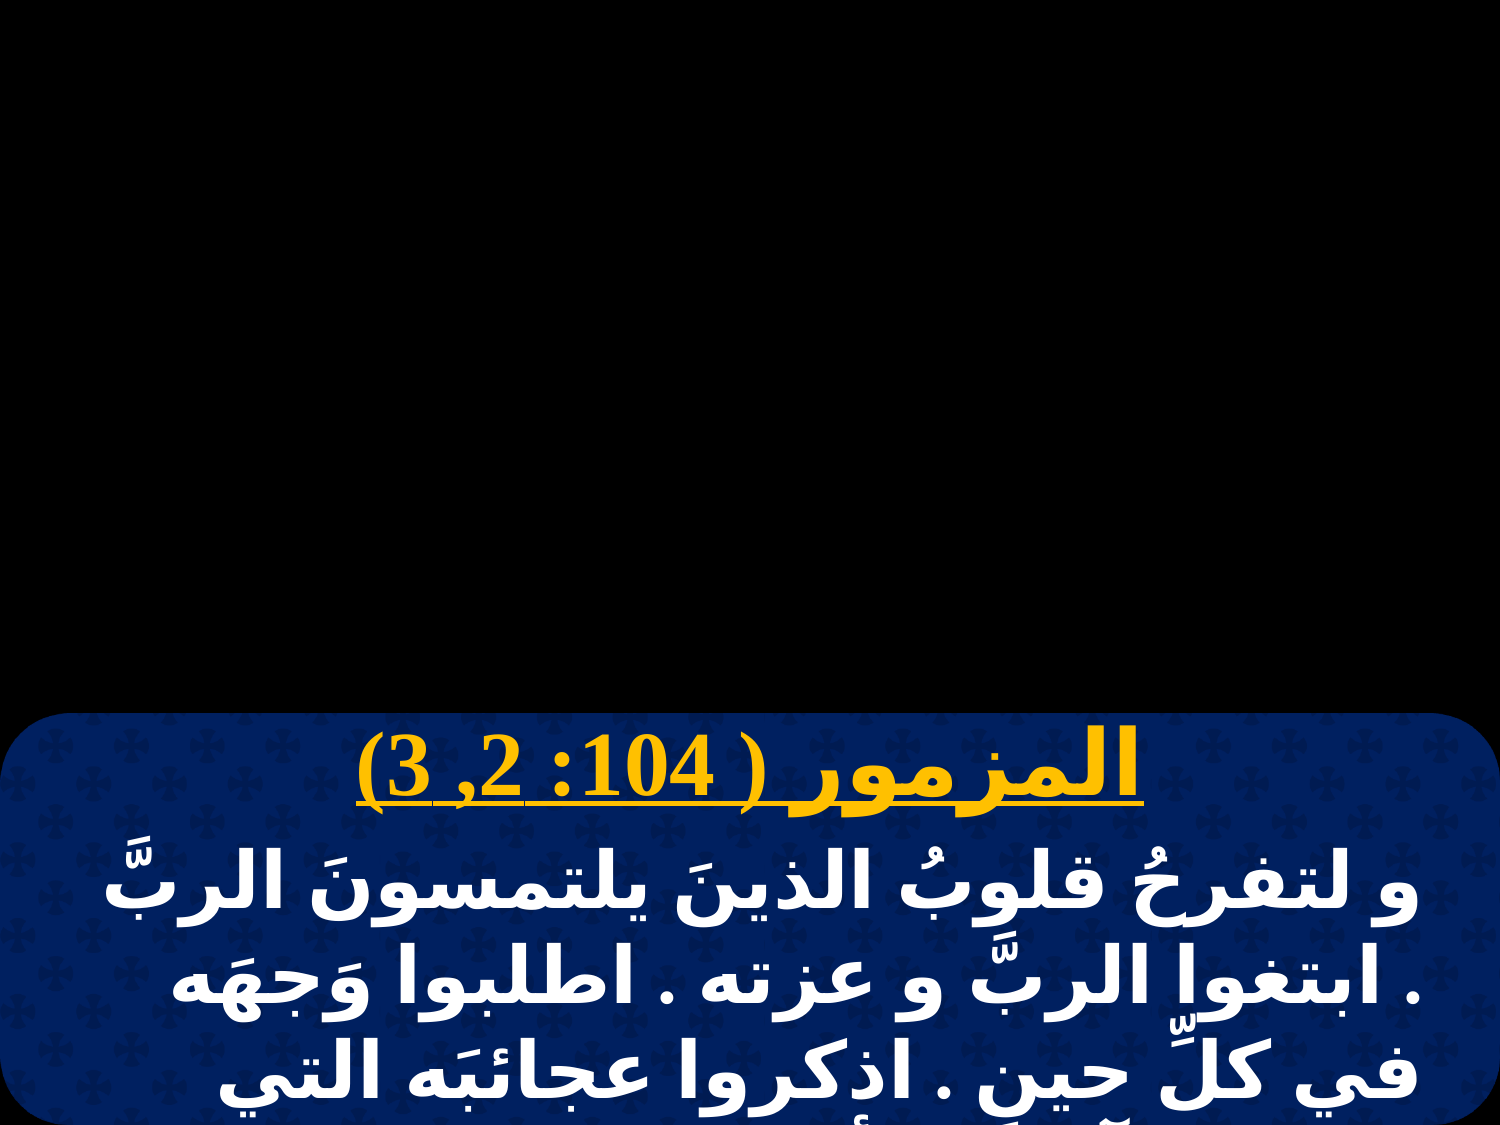

المزمور ( 104: 2, 3)
و لتفرحُ قلوبُ الذينَ يلتمسونَ الربَّ . ابتغوا الربَّ و عزته . اطلبوا وَجهَه في كلِّ حينٍ . اذكروا عجائبَه التي صنعها . آياته و أحكام فيهِ